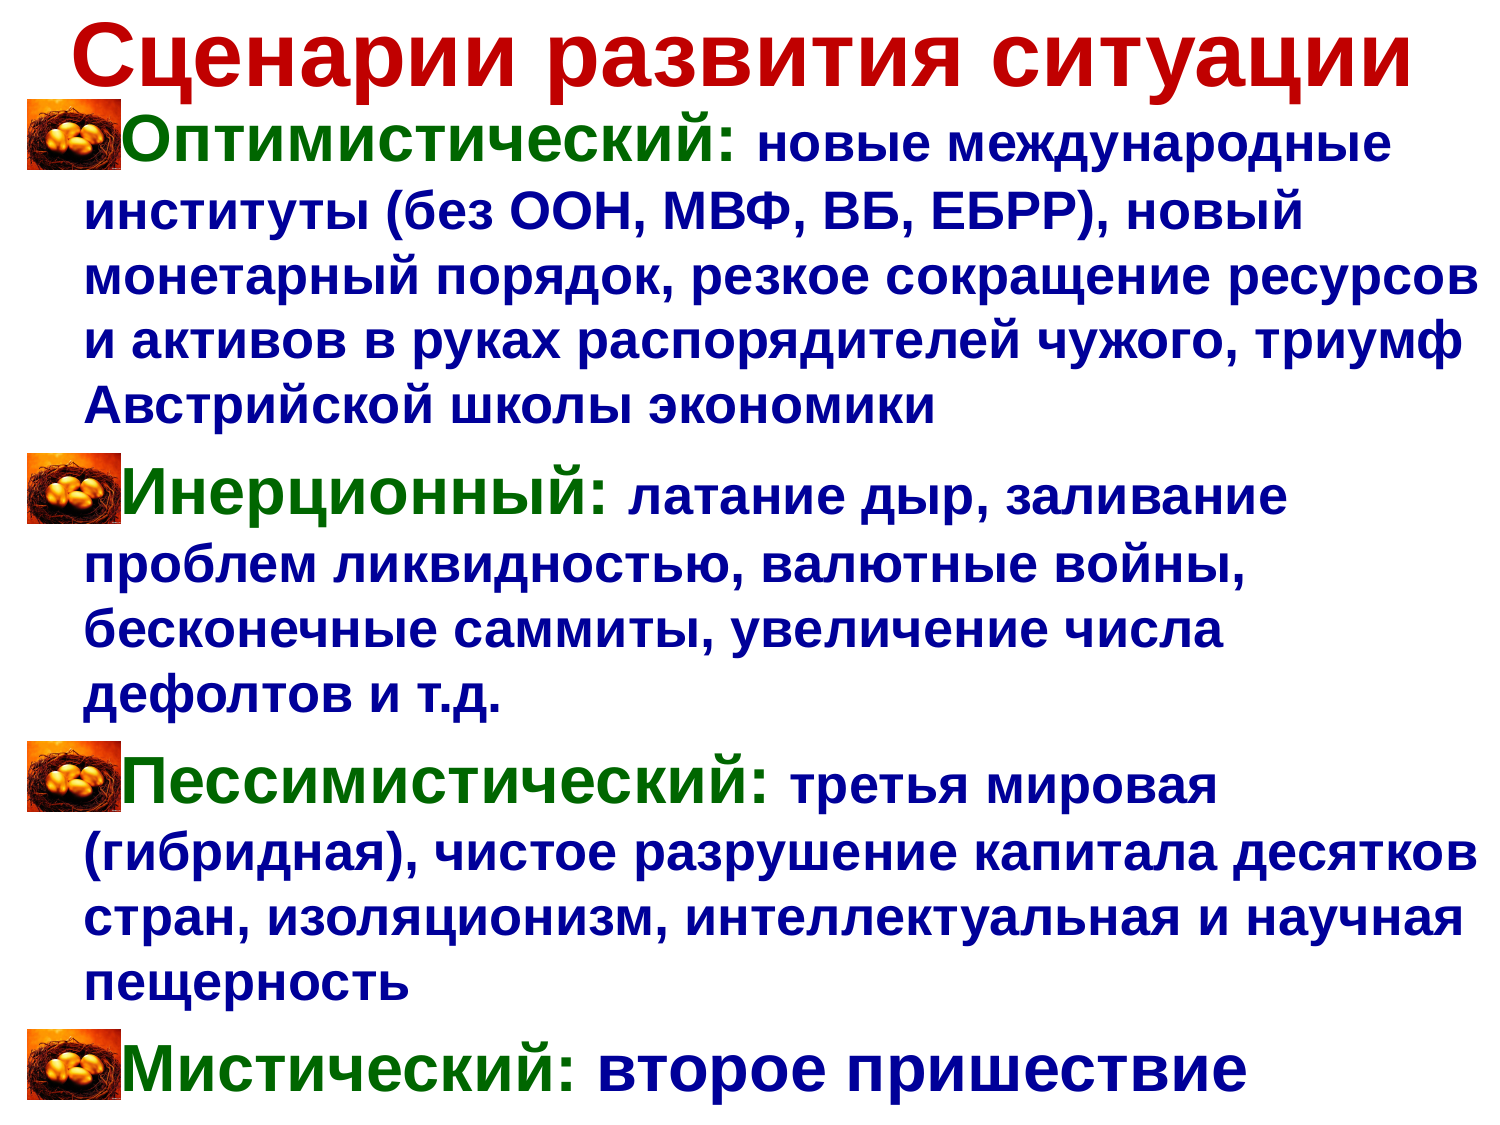

# Сценарии развития ситуации
Оптимистический: новые международные институты (без ООН, МВФ, ВБ, ЕБРР), новый монетарный порядок, резкое сокращение ресурсов и активов в руках распорядителей чужого, триумф Австрийской школы экономики
Инерционный: латание дыр, заливание проблем ликвидностью, валютные войны, бесконечные саммиты, увеличение числа дефолтов и т.д.
Пессимистический: третья мировая (гибридная), чистое разрушение капитала десятков стран, изоляционизм, интеллектуальная и научная пещерность
Мистический: второе пришествие